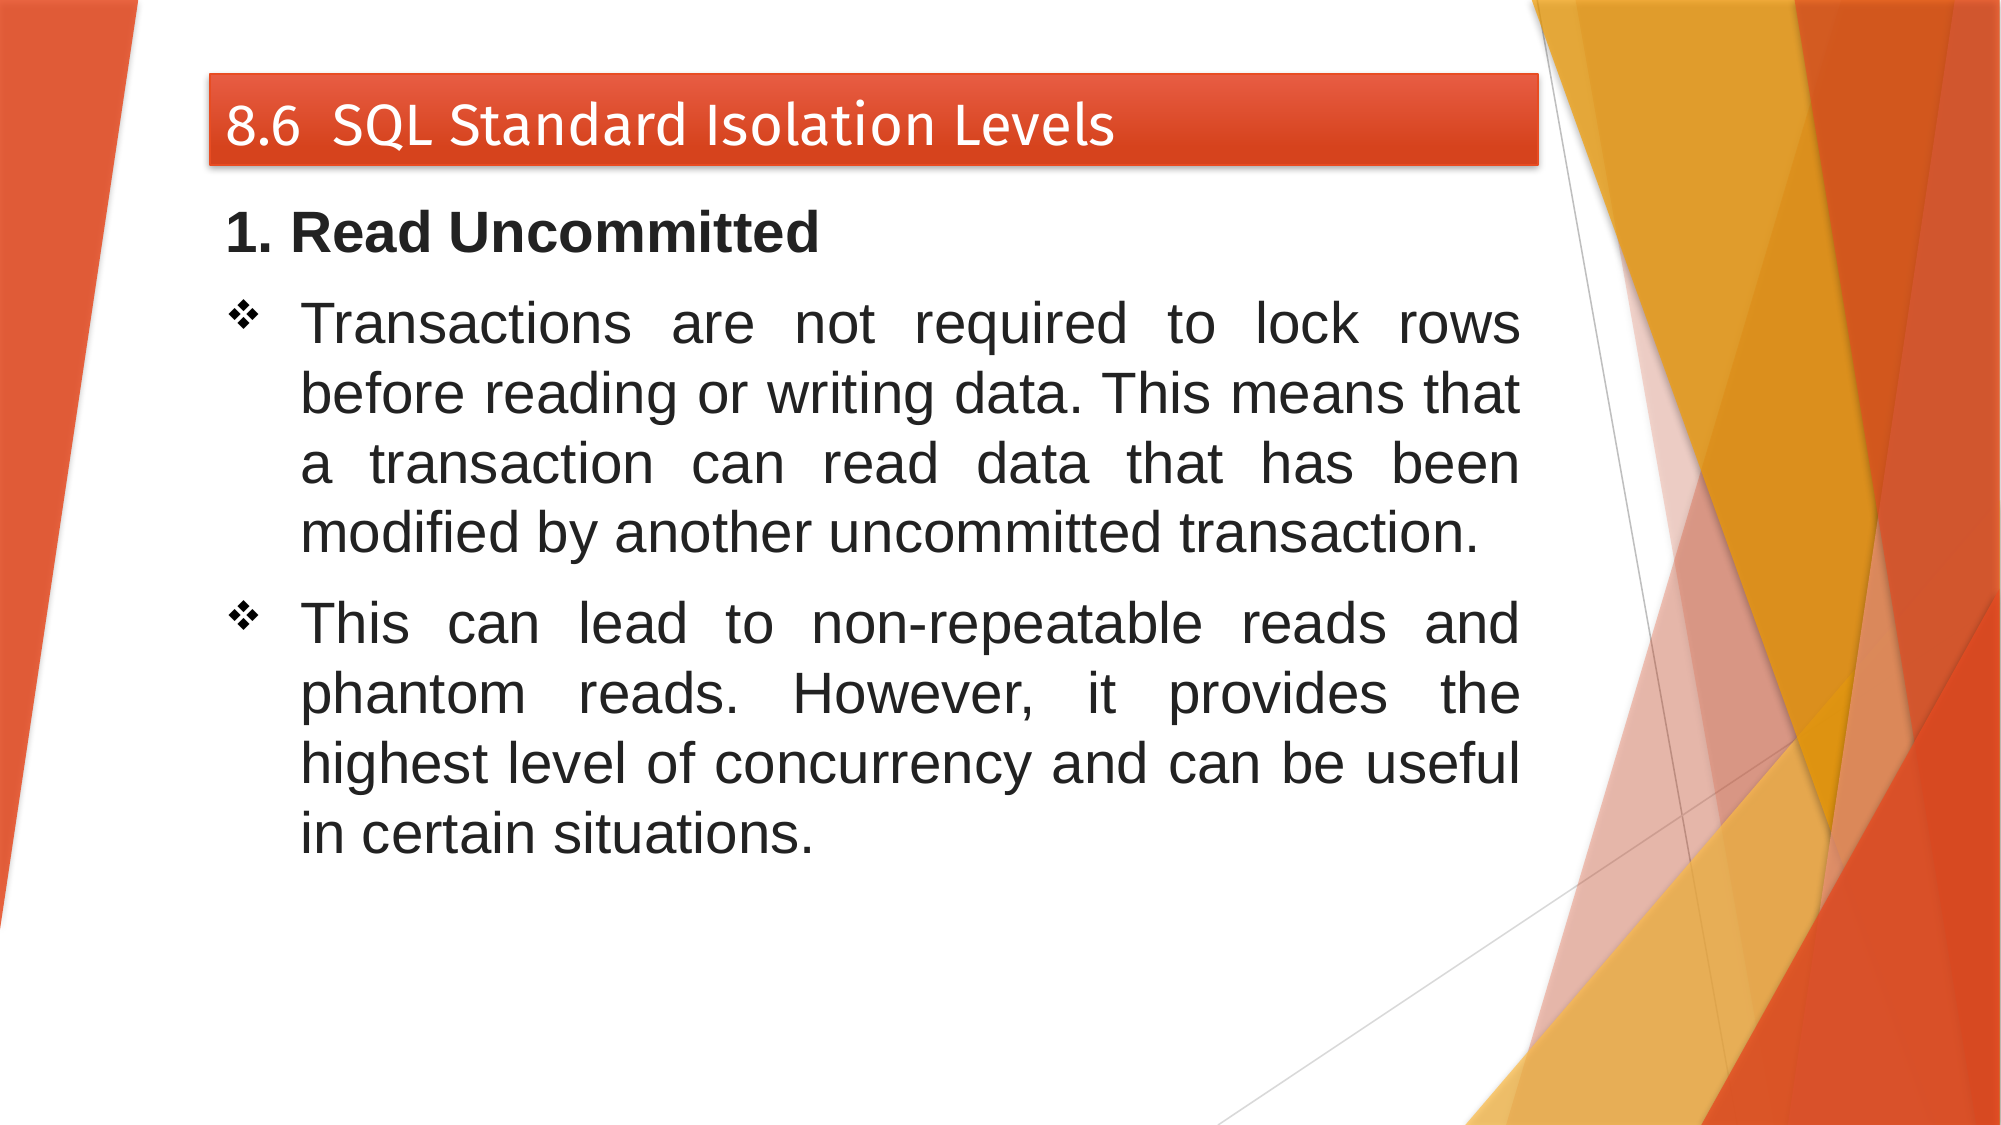

# 8.6  SQL Standard Isolation Levels
1. Read Uncommitted
Transactions are not required to lock rows before reading or writing data. This means that a transaction can read data that has been modified by another uncommitted transaction.
This can lead to non-repeatable reads and phantom reads. However, it provides the highest level of concurrency and can be useful in certain situations.